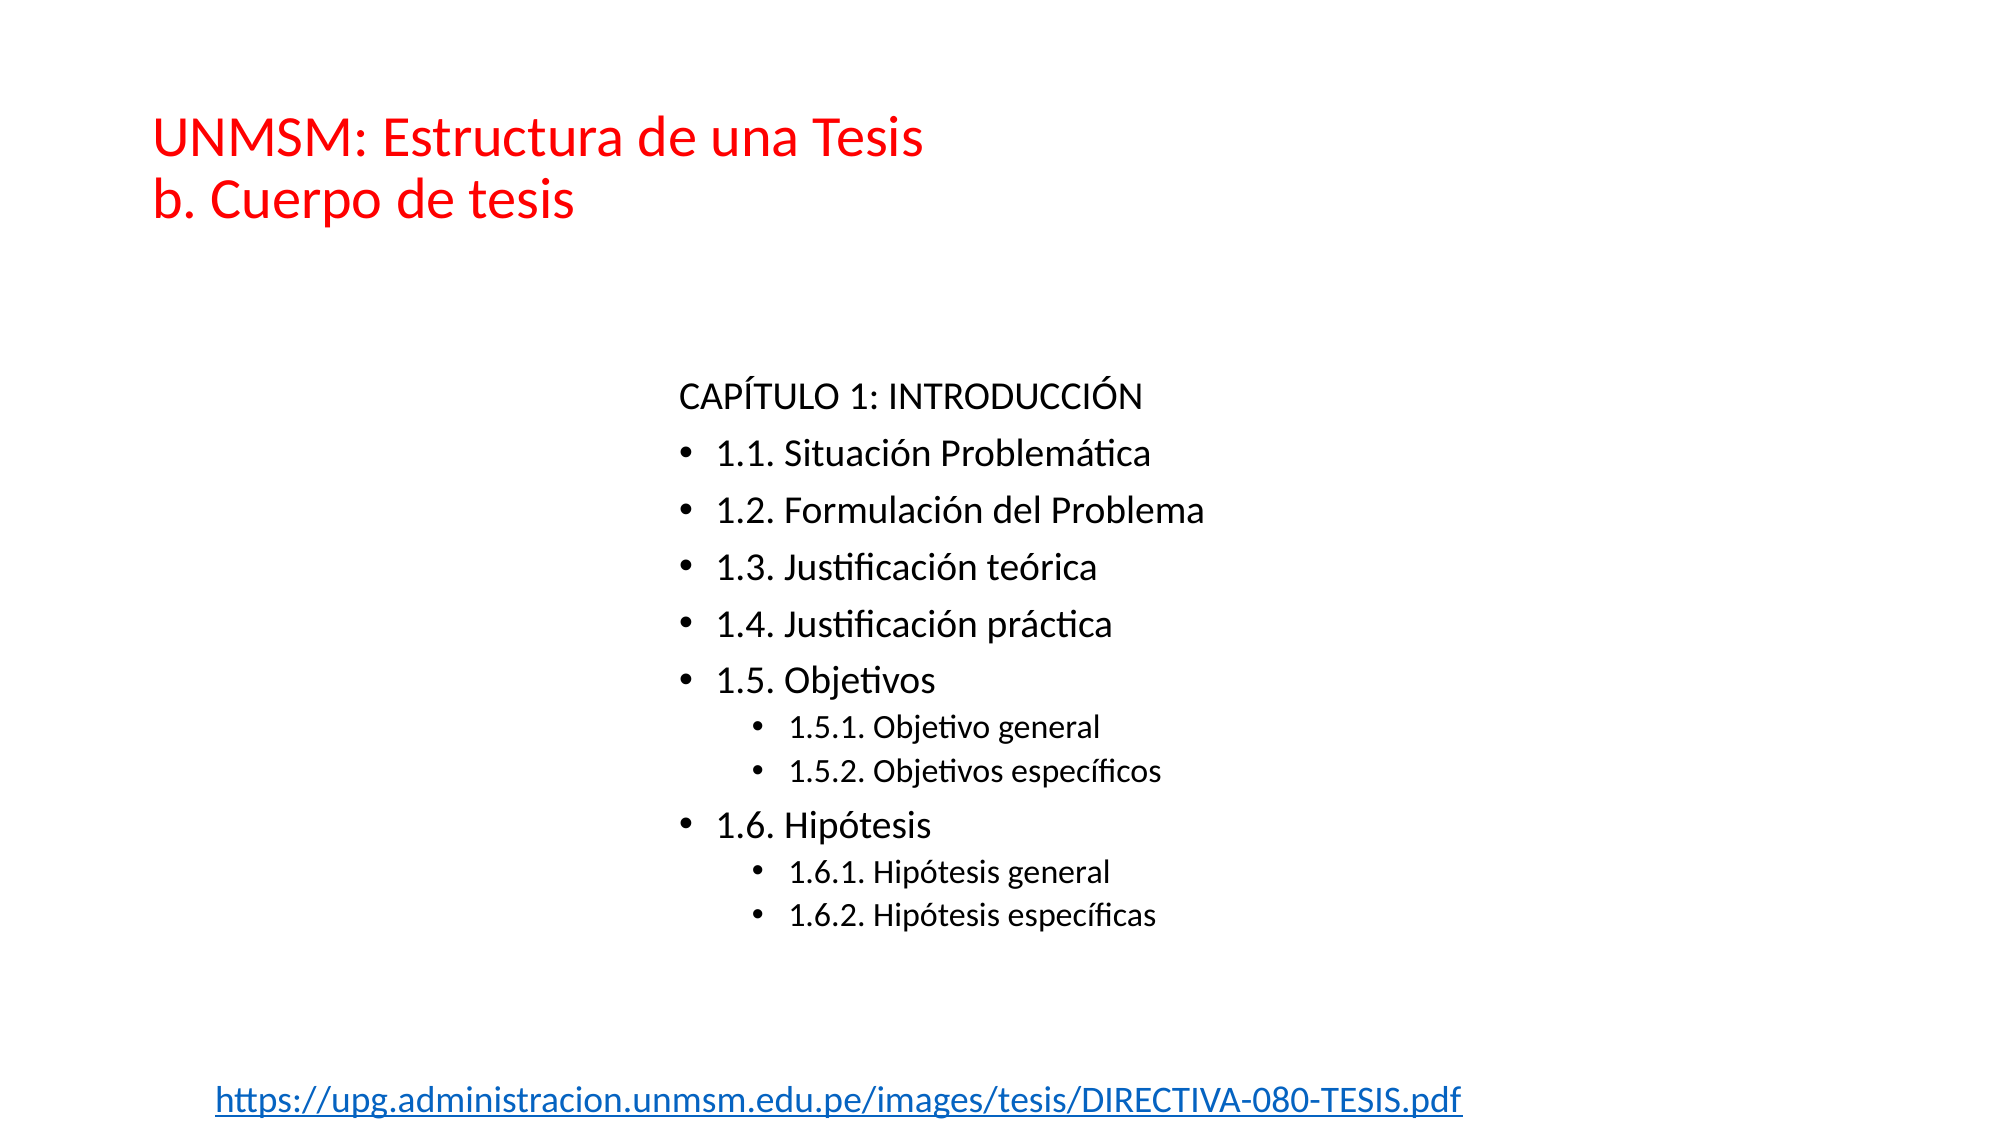

# UNMSM: Estructura de una Tesis b. Cuerpo de tesis
CAPÍTULO 1: INTRODUCCIÓN
1.1. Situación Problemática
1.2. Formulación del Problema
1.3. Justificación teórica
1.4. Justificación práctica
1.5. Objetivos
1.5.1. Objetivo general
1.5.2. Objetivos específicos
1.6. Hipótesis
1.6.1. Hipótesis general
1.6.2. Hipótesis específicas
https://upg.administracion.unmsm.edu.pe/images/tesis/DIRECTIVA-080-TESIS.pdf